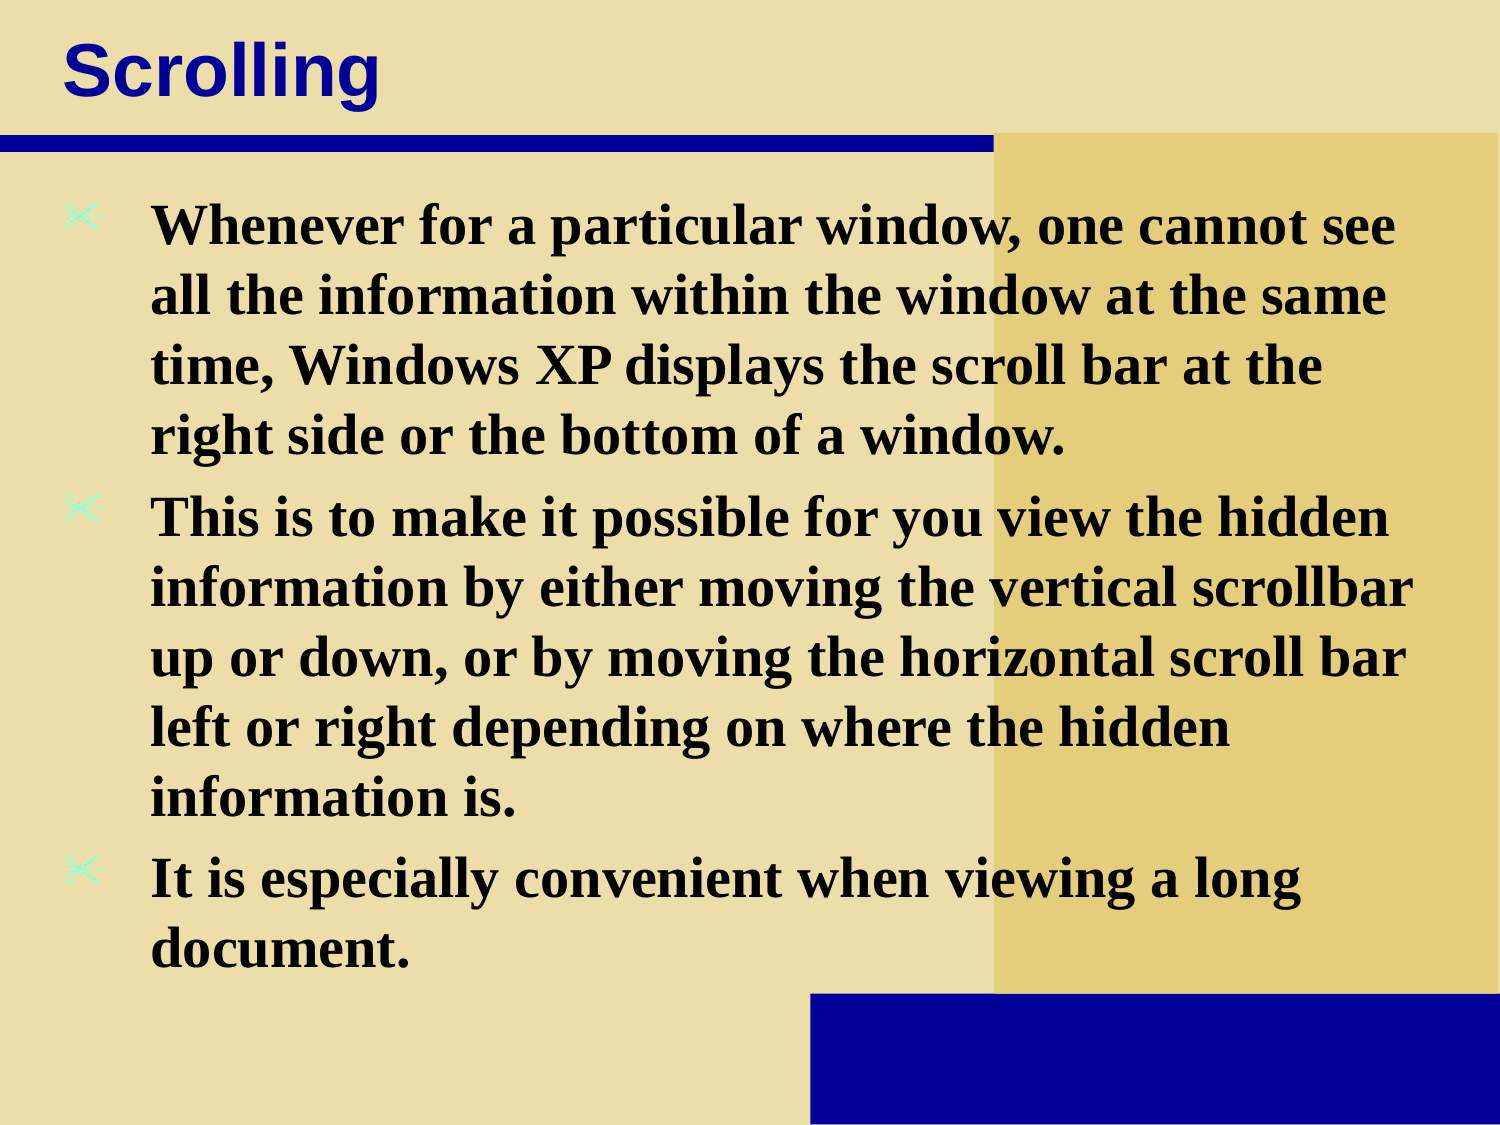

# Scrolling
Whenever for a particular window, one cannot see all the information within the window at the same time, Windows XP displays the scroll bar at the right side or the bottom of a window.
This is to make it possible for you view the hidden information by either moving the vertical scrollbar up or down, or by moving the horizontal scroll bar left or right depending on where the hidden information is.
It is especially convenient when viewing a long document.